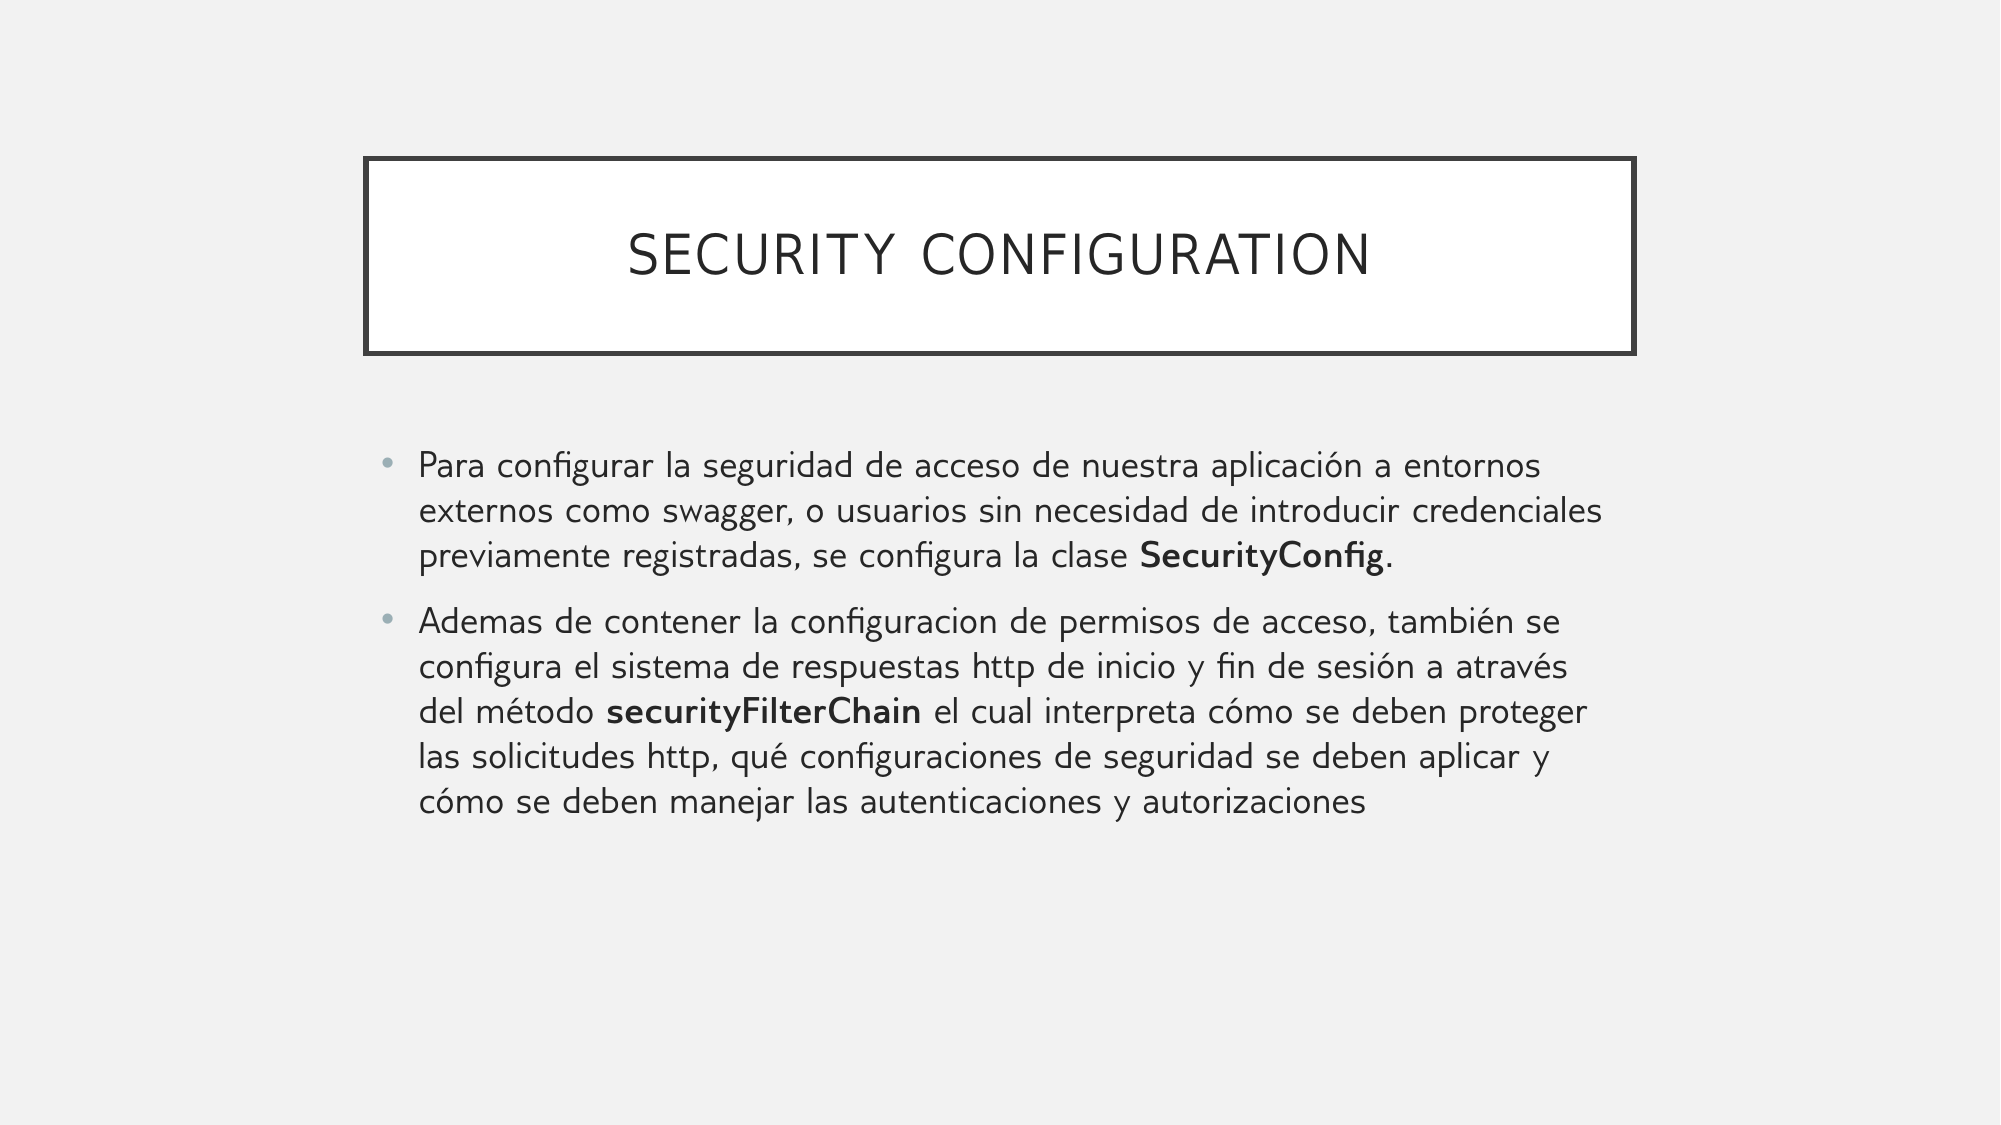

# Security configuration
Para configurar la seguridad de acceso de nuestra aplicación a entornos externos como swagger, o usuarios sin necesidad de introducir credenciales previamente registradas, se configura la clase SecurityConfig.
Ademas de contener la configuracion de permisos de acceso, también se configura el sistema de respuestas http de inicio y fin de sesión a através del método securityFilterChain el cual interpreta cómo se deben proteger las solicitudes http, qué configuraciones de seguridad se deben aplicar y cómo se deben manejar las autenticaciones y autorizaciones